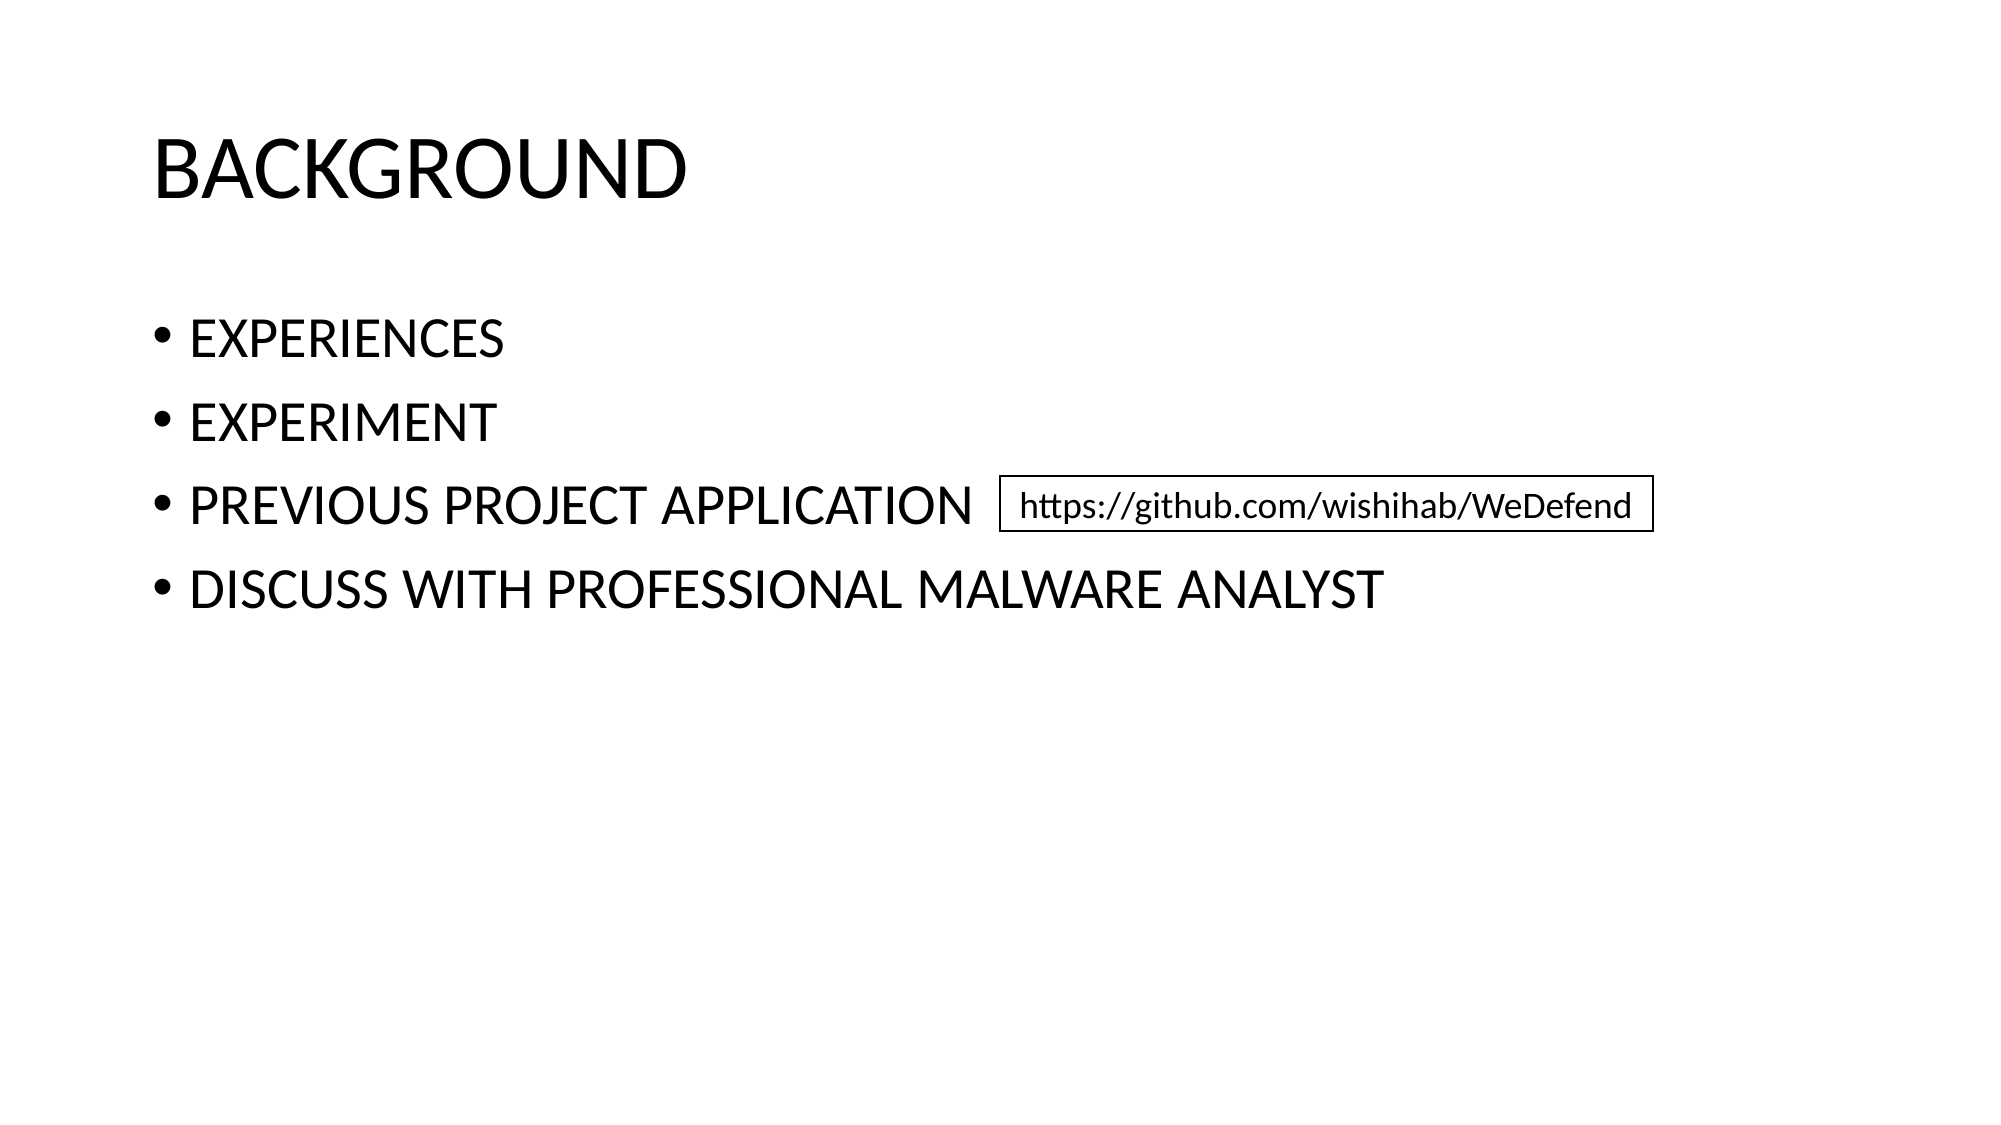

# BACKGROUND
EXPERIENCES
EXPERIMENT
PREVIOUS PROJECT APPLICATION
DISCUSS WITH PROFESSIONAL MALWARE ANALYST
https://github.com/wishihab/WeDefend